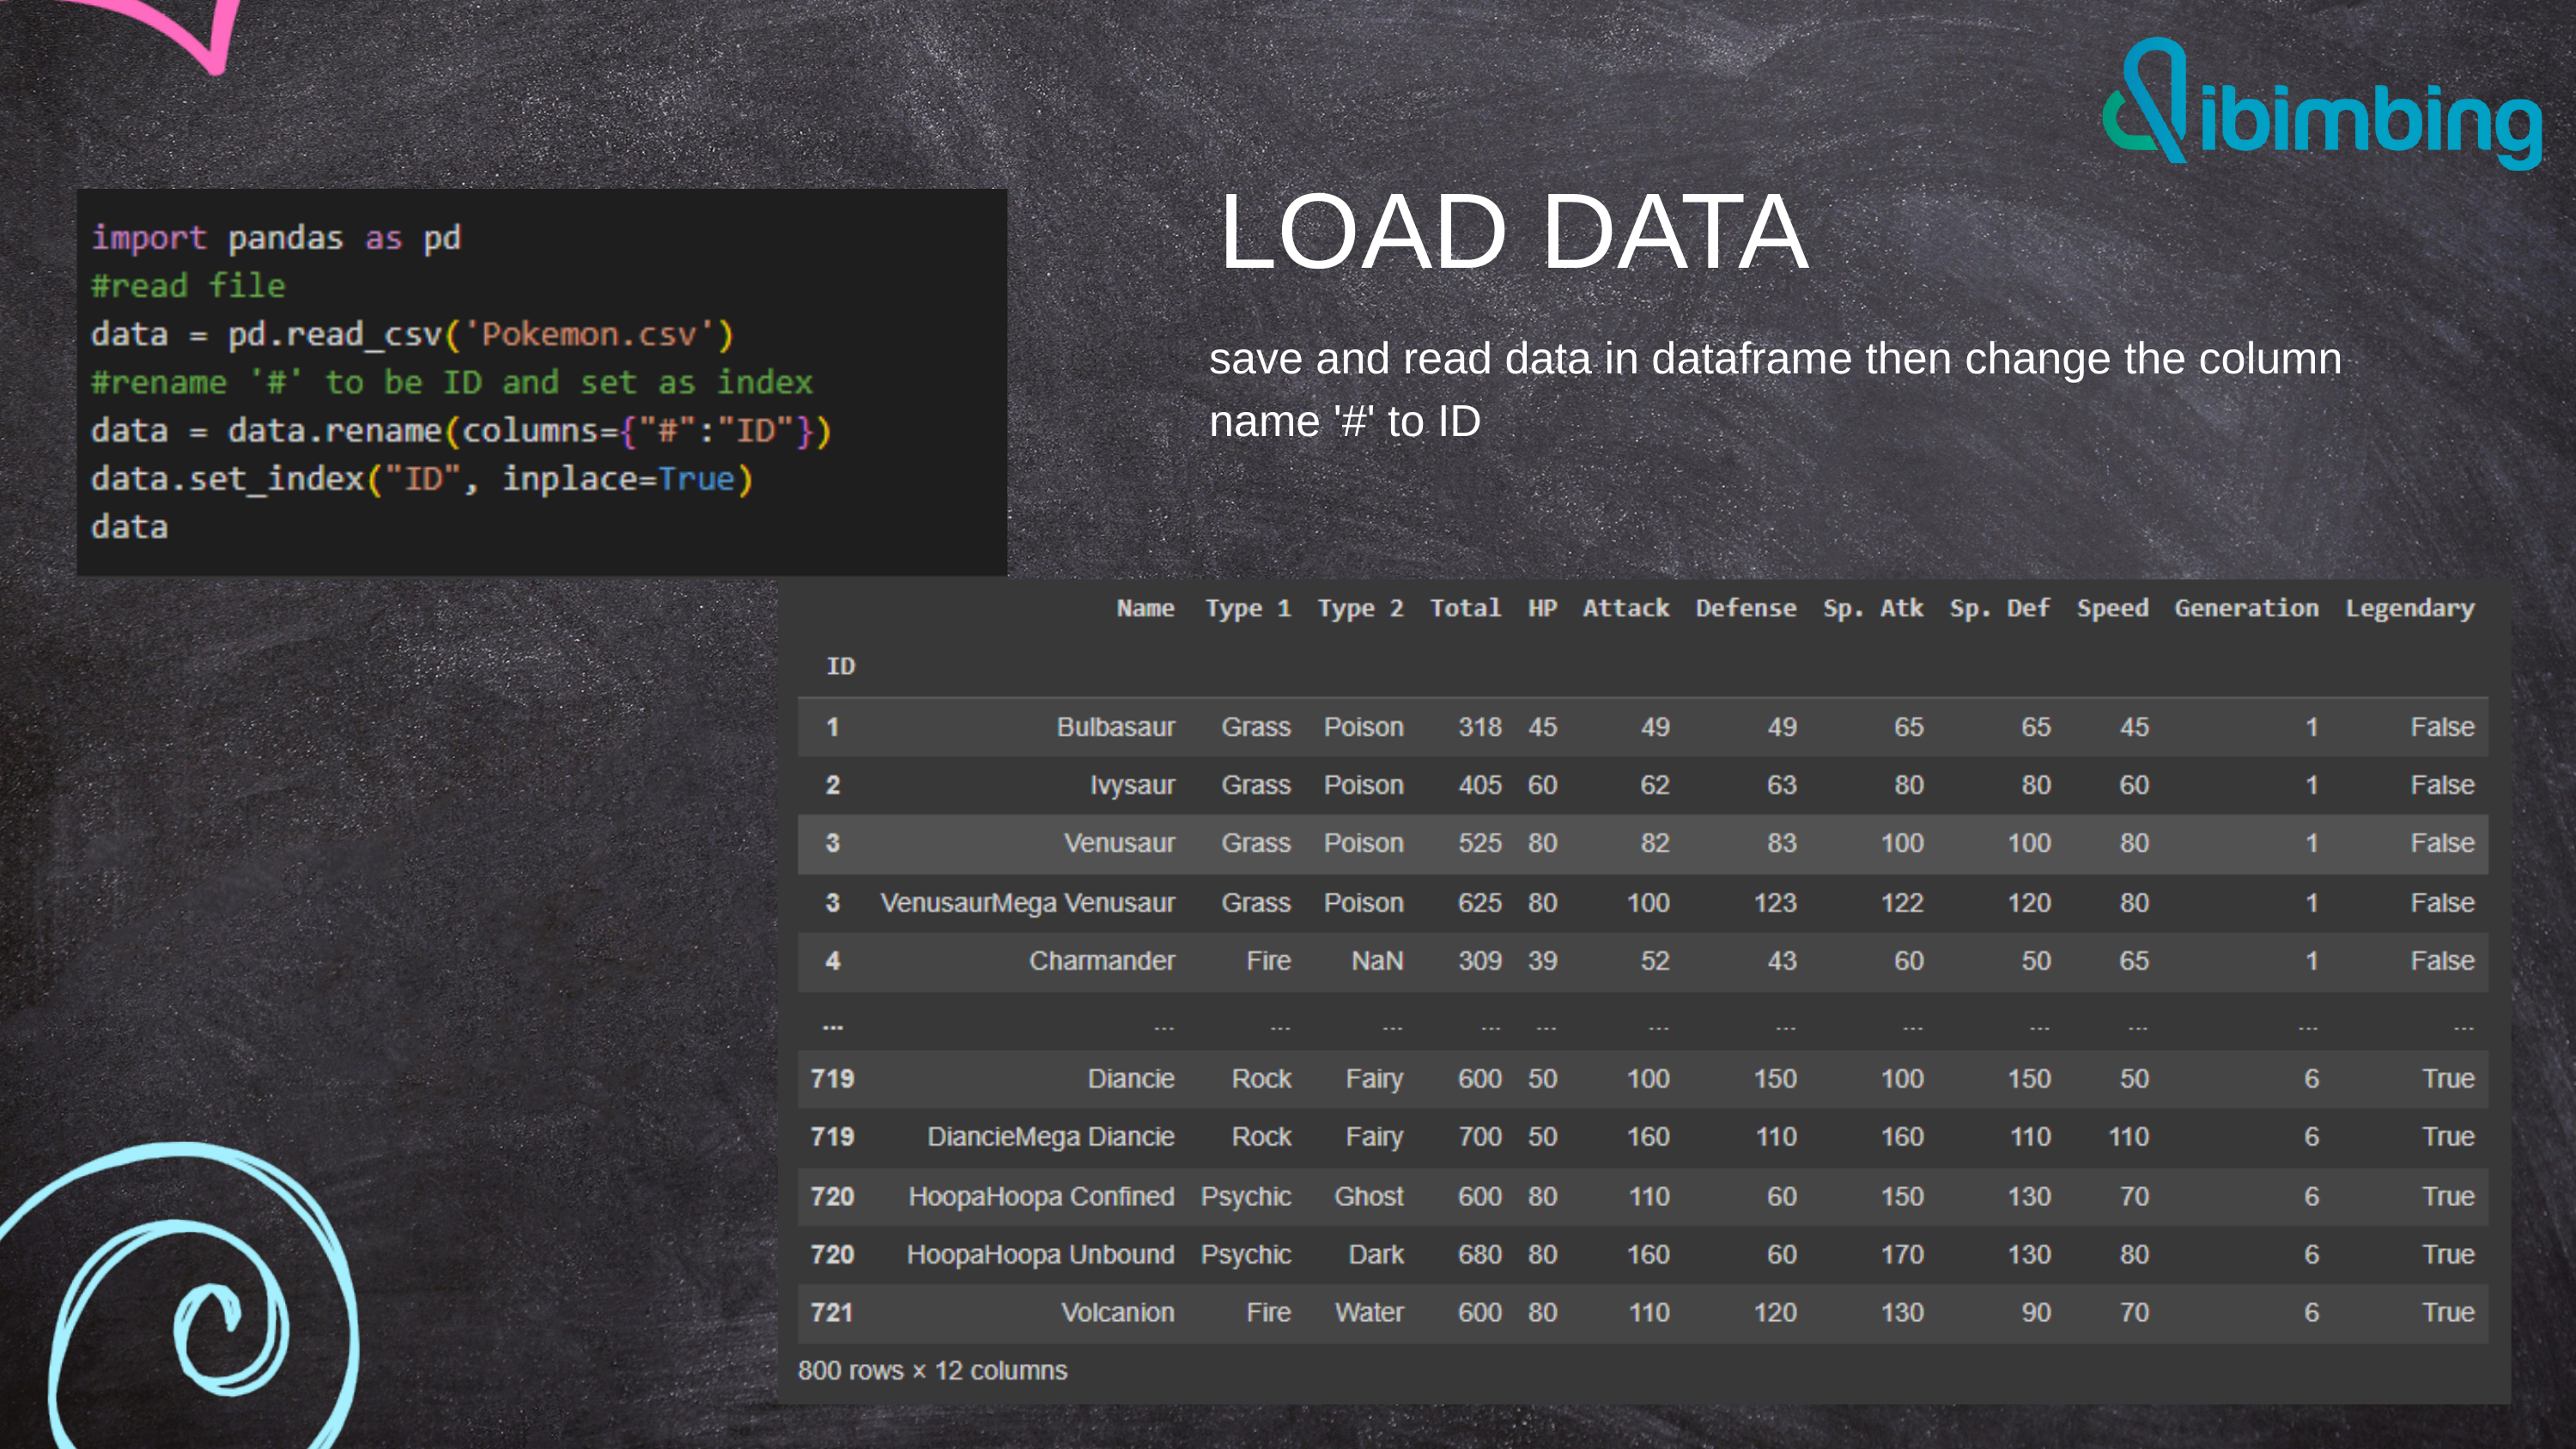

LOAD DATA

save and read data in dataframe then change the column name '#' to ID